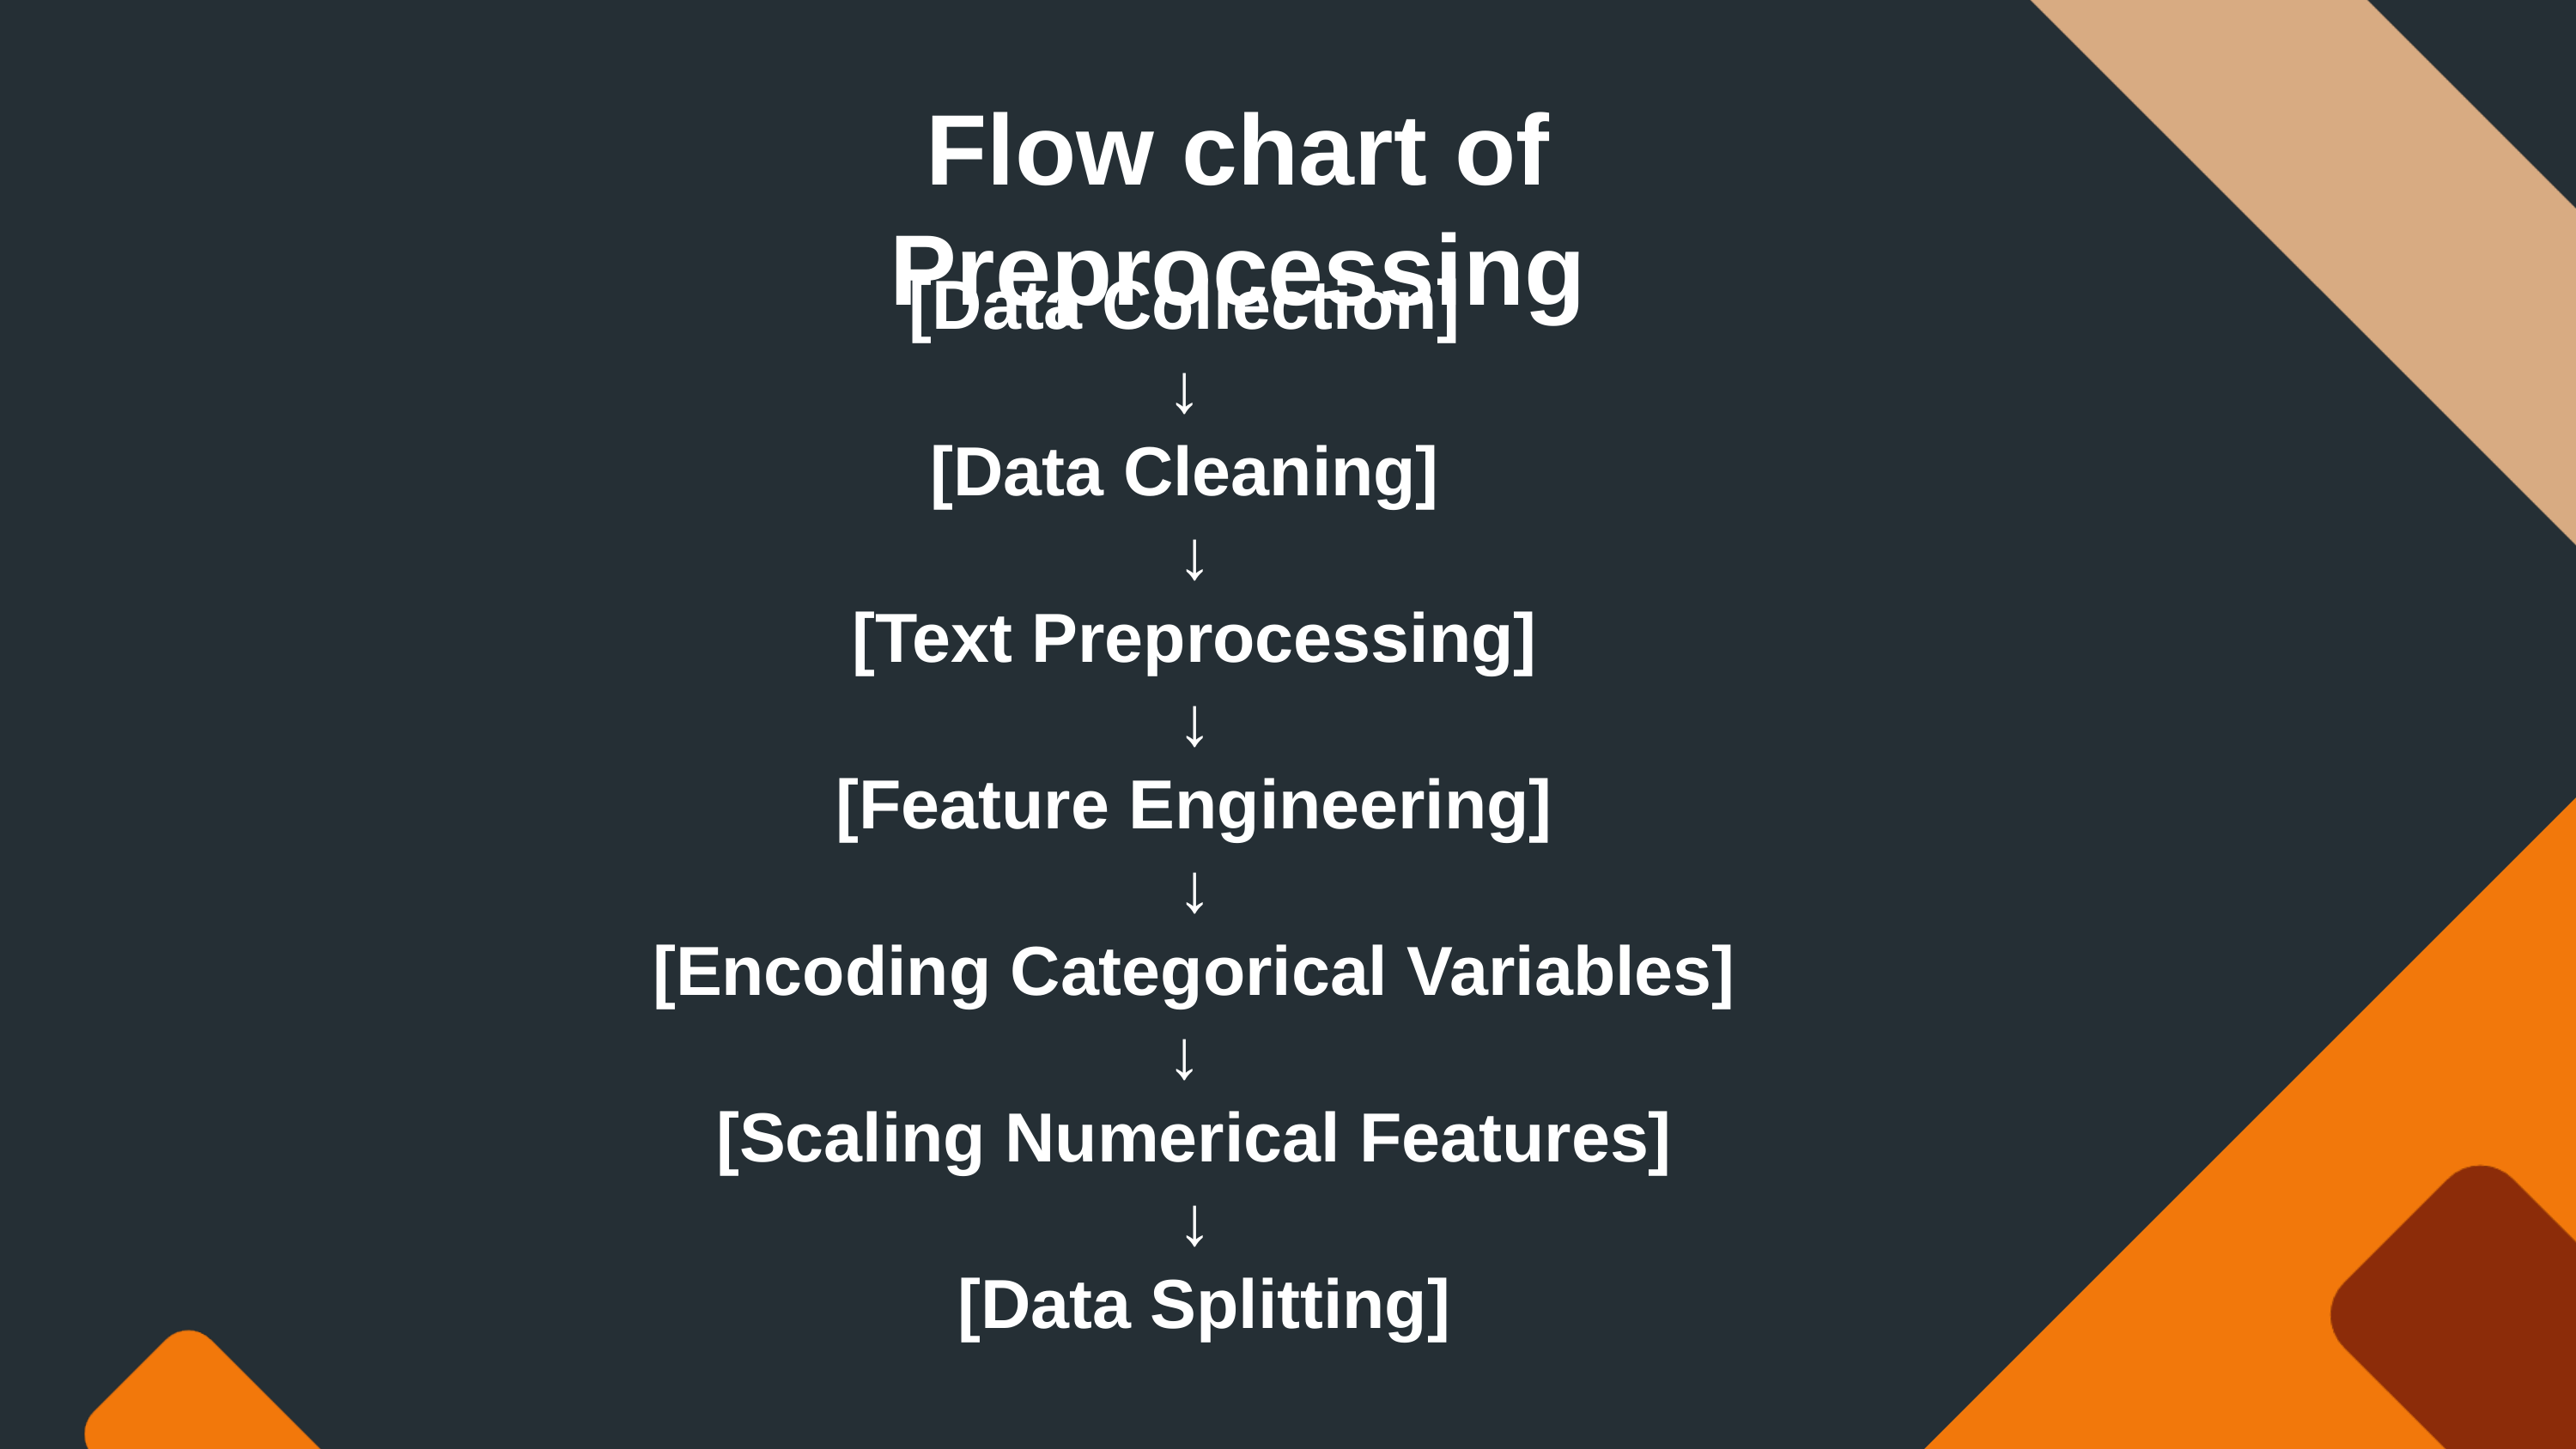

Flow chart of Preprocessing
[Data Collection]
↓
[Data Cleaning]
↓
 [Text Preprocessing]
↓
 [Feature Engineering]
↓
 [Encoding Categorical Variables]
↓
[Scaling Numerical Features]
↓
 [Data Splitting]